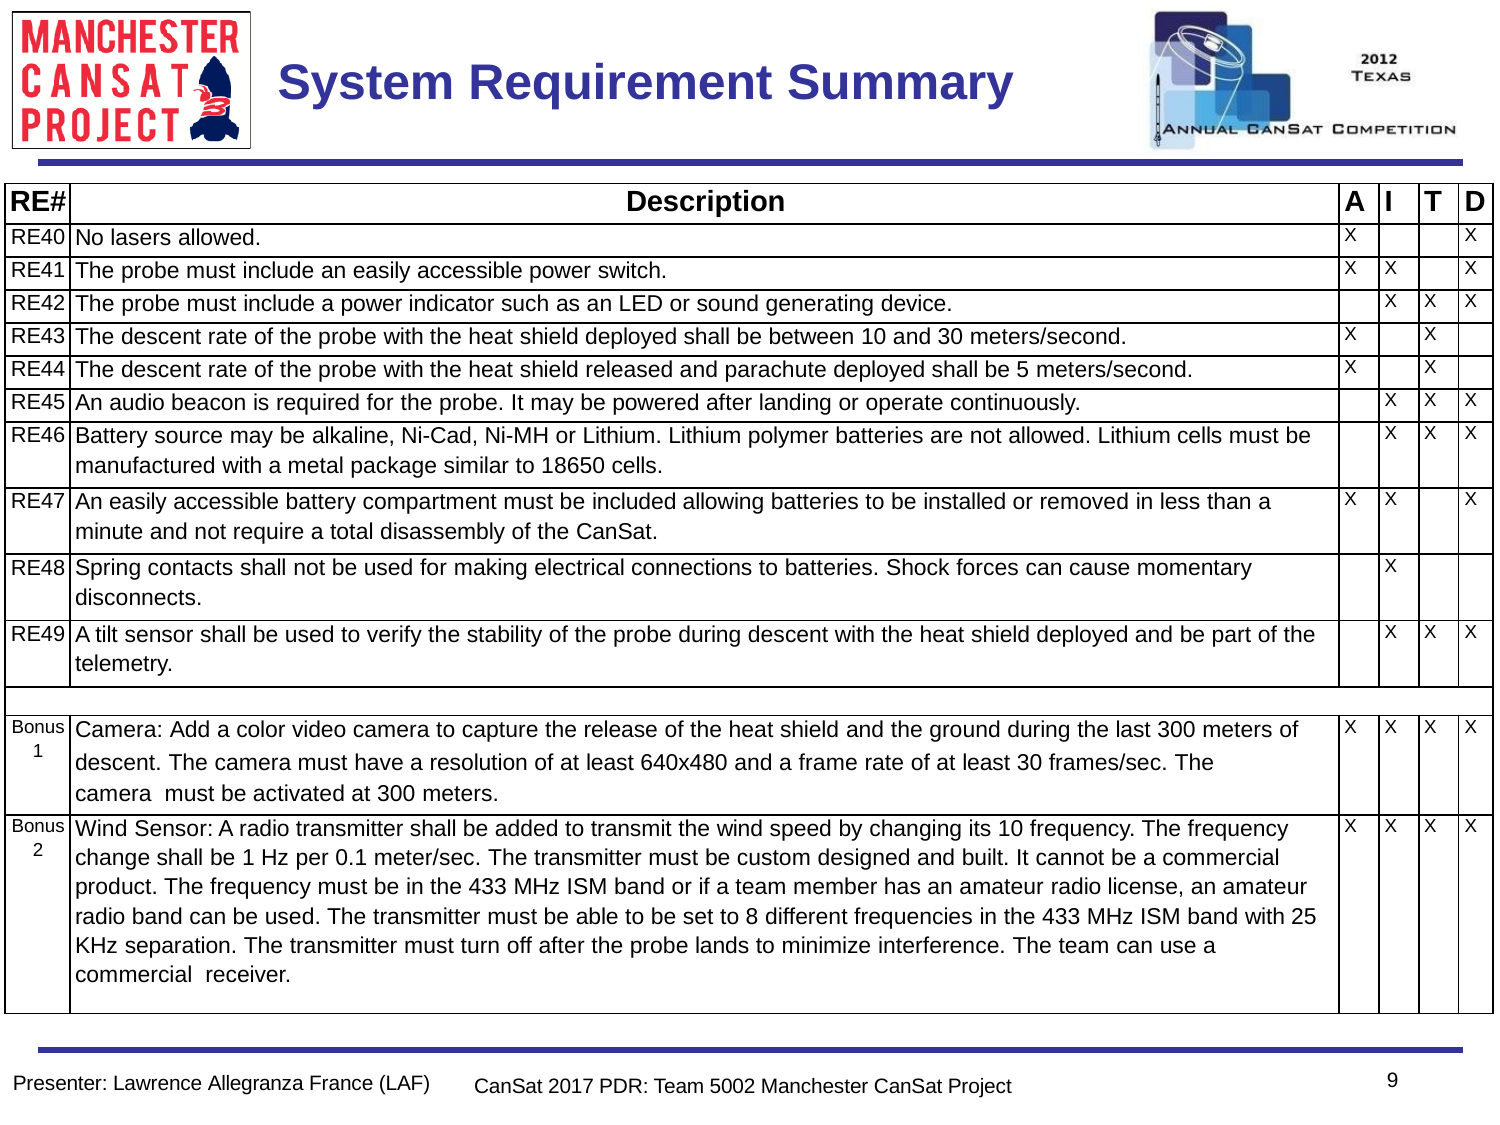

Team Logo
Here
(If You Want)
# System Requirement Summary

| RE# | Description | A | I | T | D |
| --- | --- | --- | --- | --- | --- |
| RE40 | No lasers allowed. | X |  |  | X |
| RE41 | The probe must include an easily accessible power switch. | X | X |  | X |
| RE42 | The probe must include a power indicator such as an LED or sound generating device. |  | X | X | X |
| RE43 | The descent rate of the probe with the heat shield deployed shall be between 10 and 30 meters/second. | X |  | X |  |
| RE44 | The descent rate of the probe with the heat shield released and parachute deployed shall be 5 meters/second. | X |  | X |  |
| RE45 | An audio beacon is required for the probe. It may be powered after landing or operate continuously. |  | X | X | X |
| RE46 | Battery source may be alkaline, Ni-Cad, Ni-MH or Lithium. Lithium polymer batteries are not allowed. Lithium cells must be manufactured with a metal package similar to 18650 cells. |  | X | X | X |
| RE47 | An easily accessible battery compartment must be included allowing batteries to be installed or removed in less than a minute and not require a total disassembly of the CanSat. | X | X |  | X |
| RE48 | Spring contacts shall not be used for making electrical connections to batteries. Shock forces can cause momentary disconnects. |  | X |  |  |
| RE49 | A tilt sensor shall be used to verify the stability of the probe during descent with the heat shield deployed and be part of the telemetry. |  | X | X | X |
|  |  |  |  |  |  |
| Bonus 1 | Camera: Add a color video camera to capture the release of the heat shield and the ground during the last 300 meters of descent. The camera must have a resolution of at least 640x480 and a frame rate of at least 30 frames/sec. The camera must be activated at 300 meters. | X | X | X | X |
| Bonus 2 | Wind Sensor: A radio transmitter shall be added to transmit the wind speed by changing its 10 frequency. The frequency change shall be 1 Hz per 0.1 meter/sec. The transmitter must be custom designed and built. It cannot be a commercial product. The frequency must be in the 433 MHz ISM band or if a team member has an amateur radio license, an amateur radio band can be used. The transmitter must be able to be set to 8 different frequencies in the 433 MHz ISM band with 25 KHz separation. The transmitter must turn off after the probe lands to minimize interference. The team can use a commercial receiver. | X | X | X | X |
9
Presenter: Lawrence Allegranza France (LAF)
CanSat 2017 PDR: Team 5002 Manchester CanSat Project